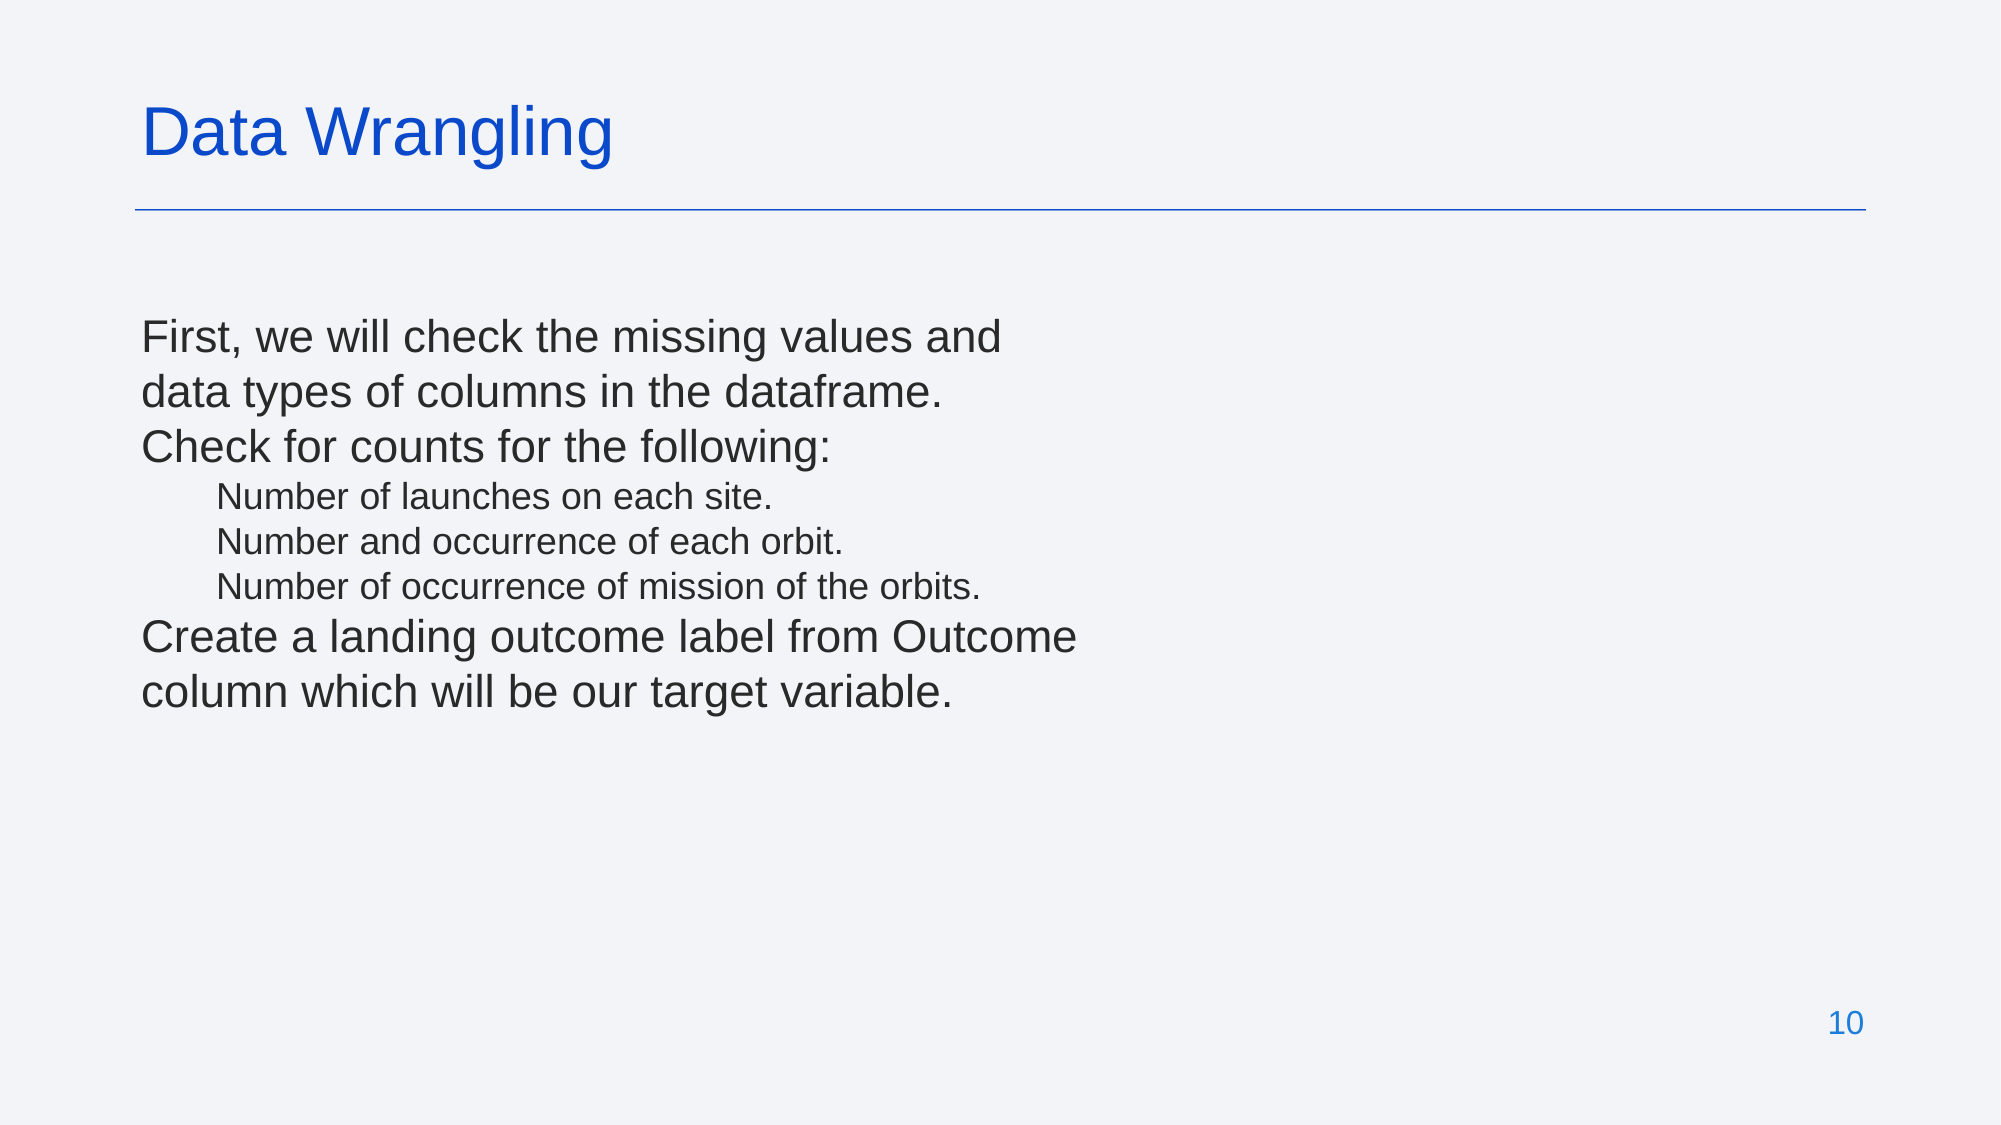

Data Wrangling
First, we will check the missing values and data types of columns in the dataframe.
Check for counts for the following:
Number of launches on each site.
Number and occurrence of each orbit.
Number of occurrence of mission of the orbits.
Create a landing outcome label from Outcome column which will be our target variable.

10